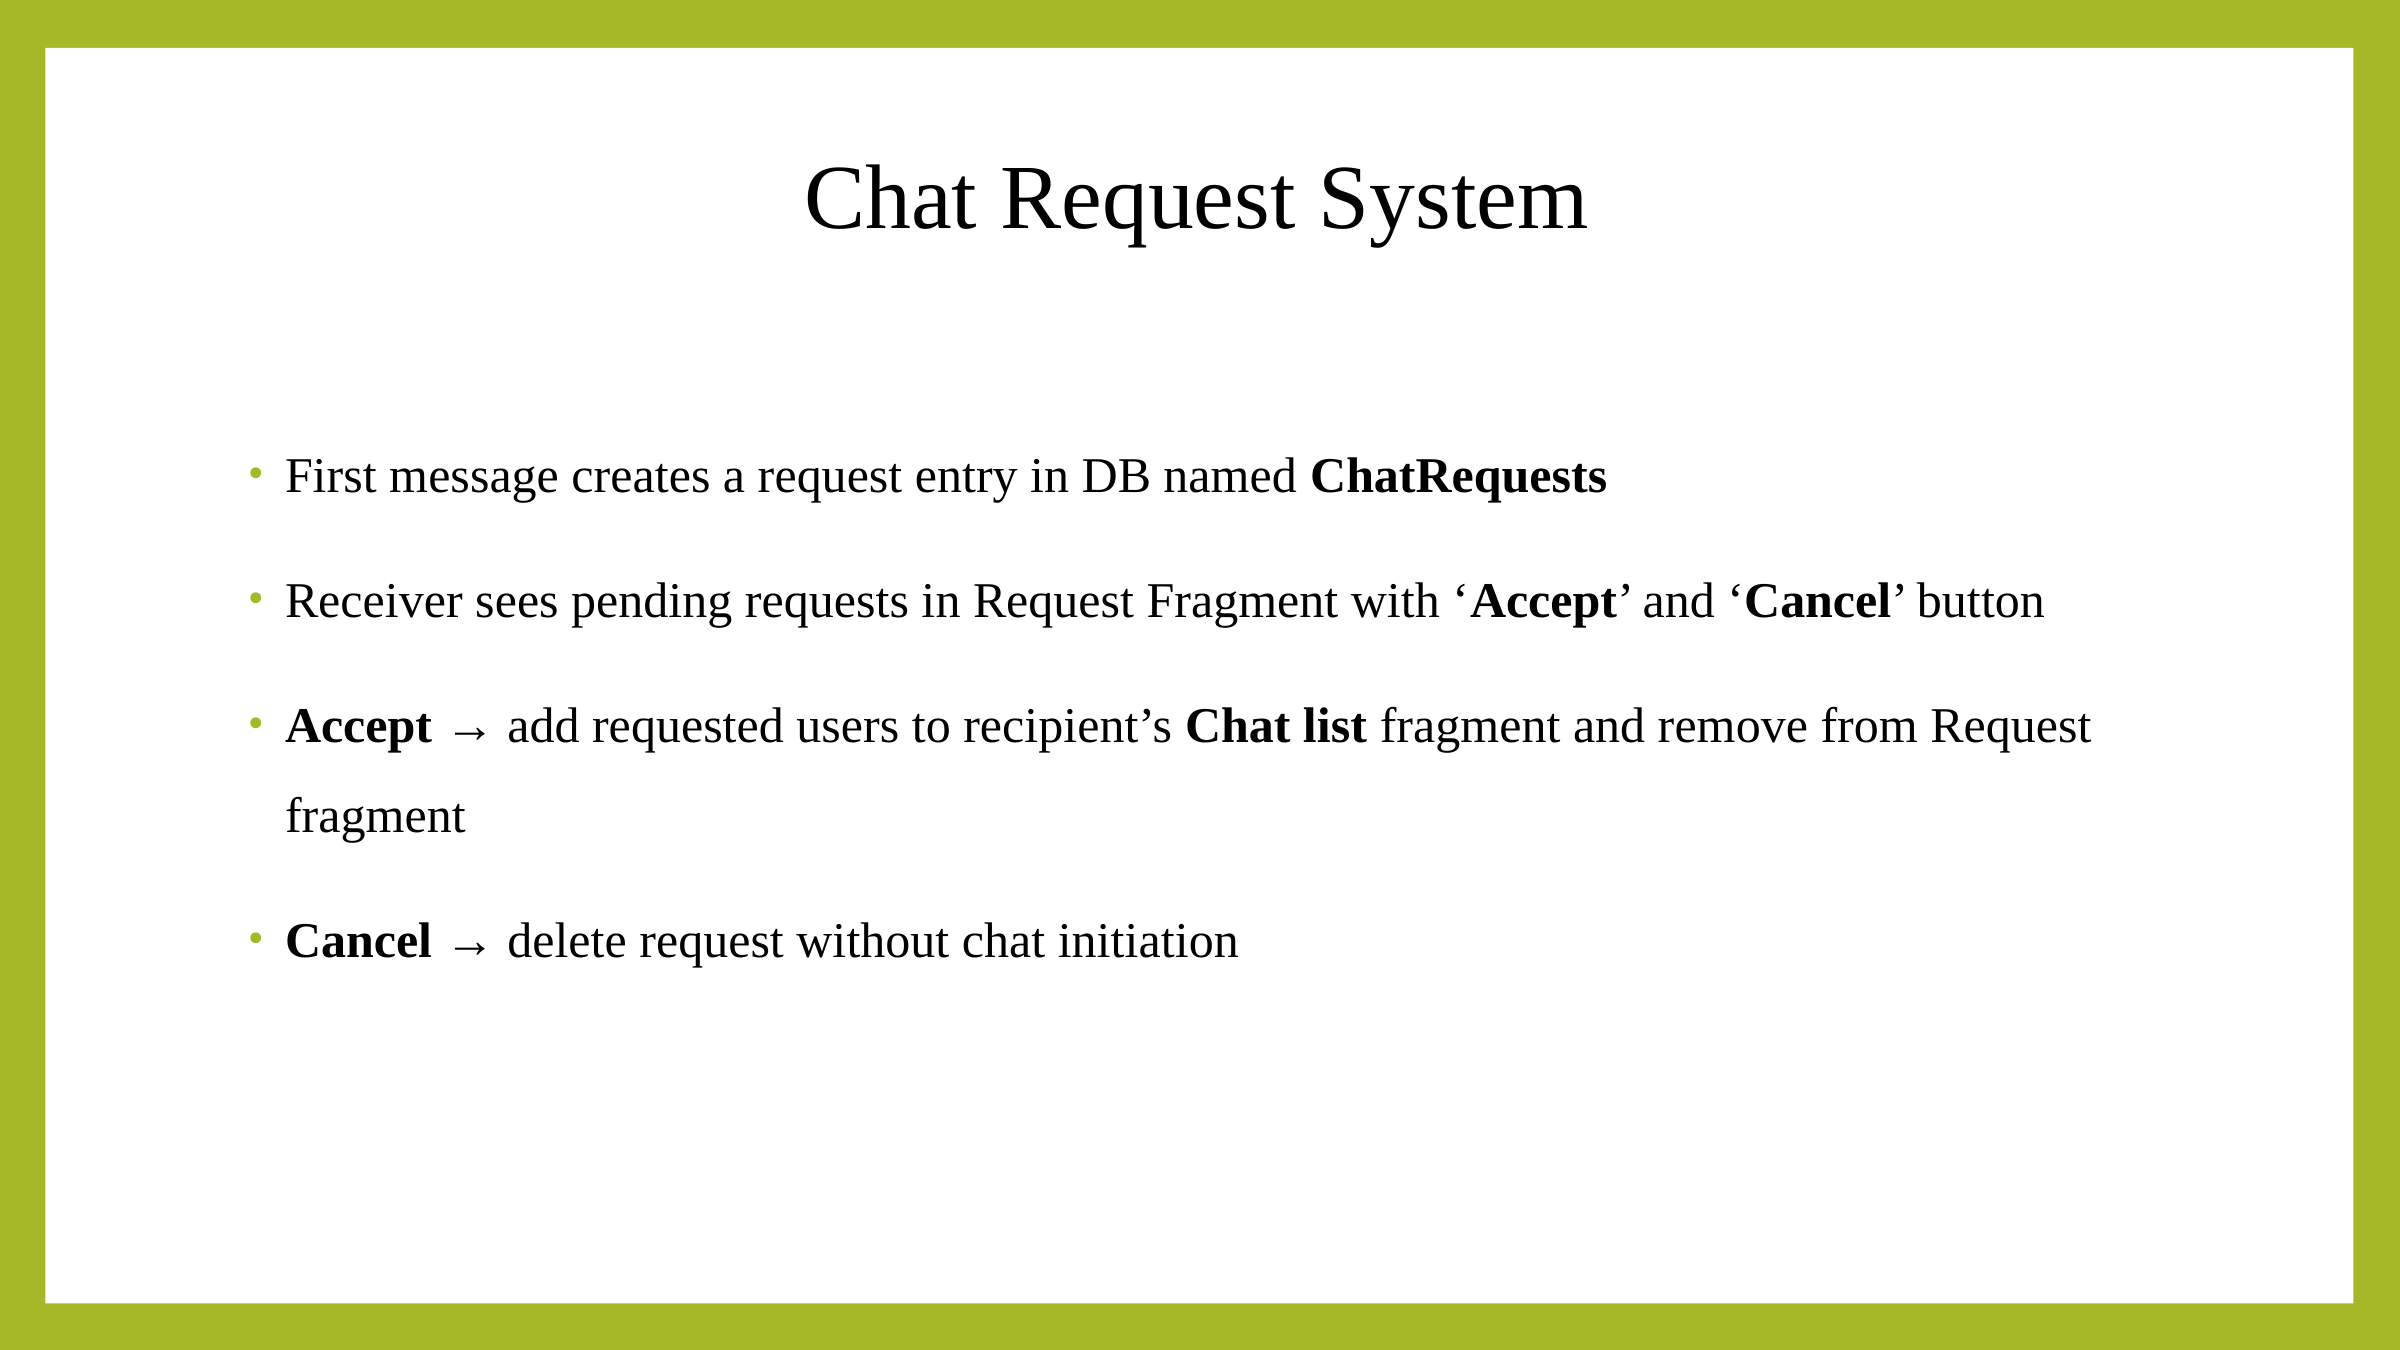

# Chat Request System
First message creates a request entry in DB named ChatRequests
Receiver sees pending requests in Request Fragment with ‘Accept’ and ‘Cancel’ button
Accept → add requested users to recipient’s Chat list fragment and remove from Request fragment
Cancel → delete request without chat initiation

22